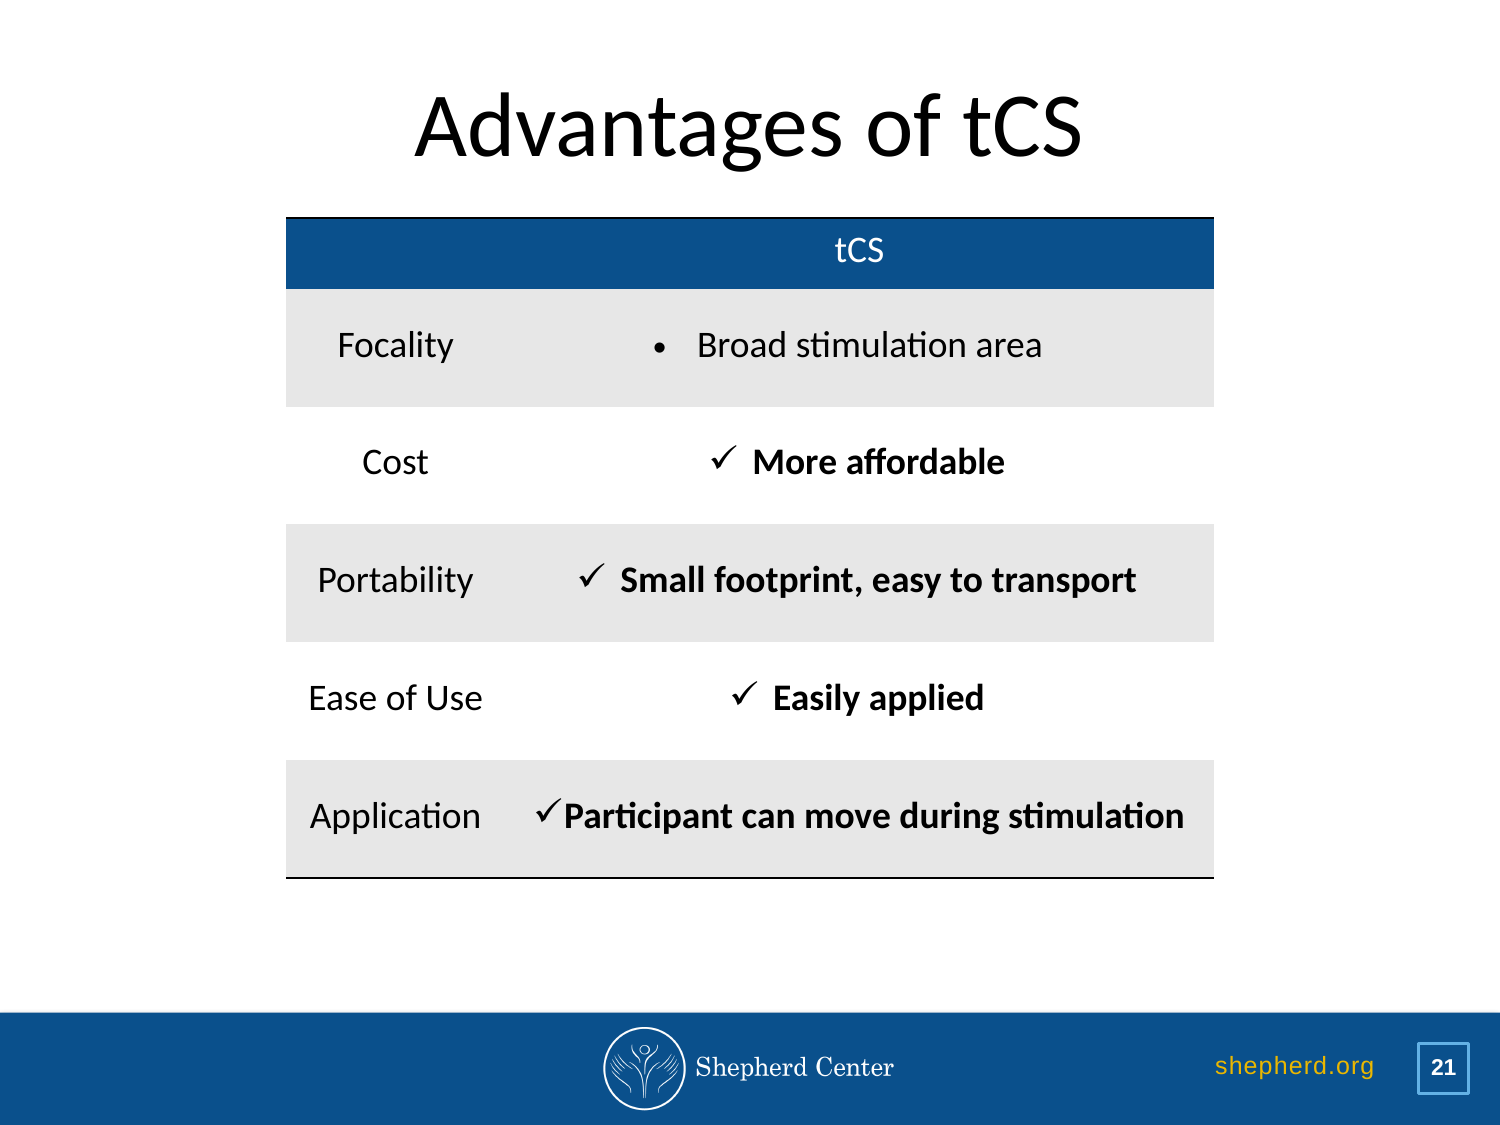

# Advantages of tCS
|  | tCS |
| --- | --- |
| Focality | Broad stimulation area |
| Cost | More affordable |
| Portability | Small footprint, easy to transport |
| Ease of Use | Easily applied |
| Application | Participant can move during stimulation |